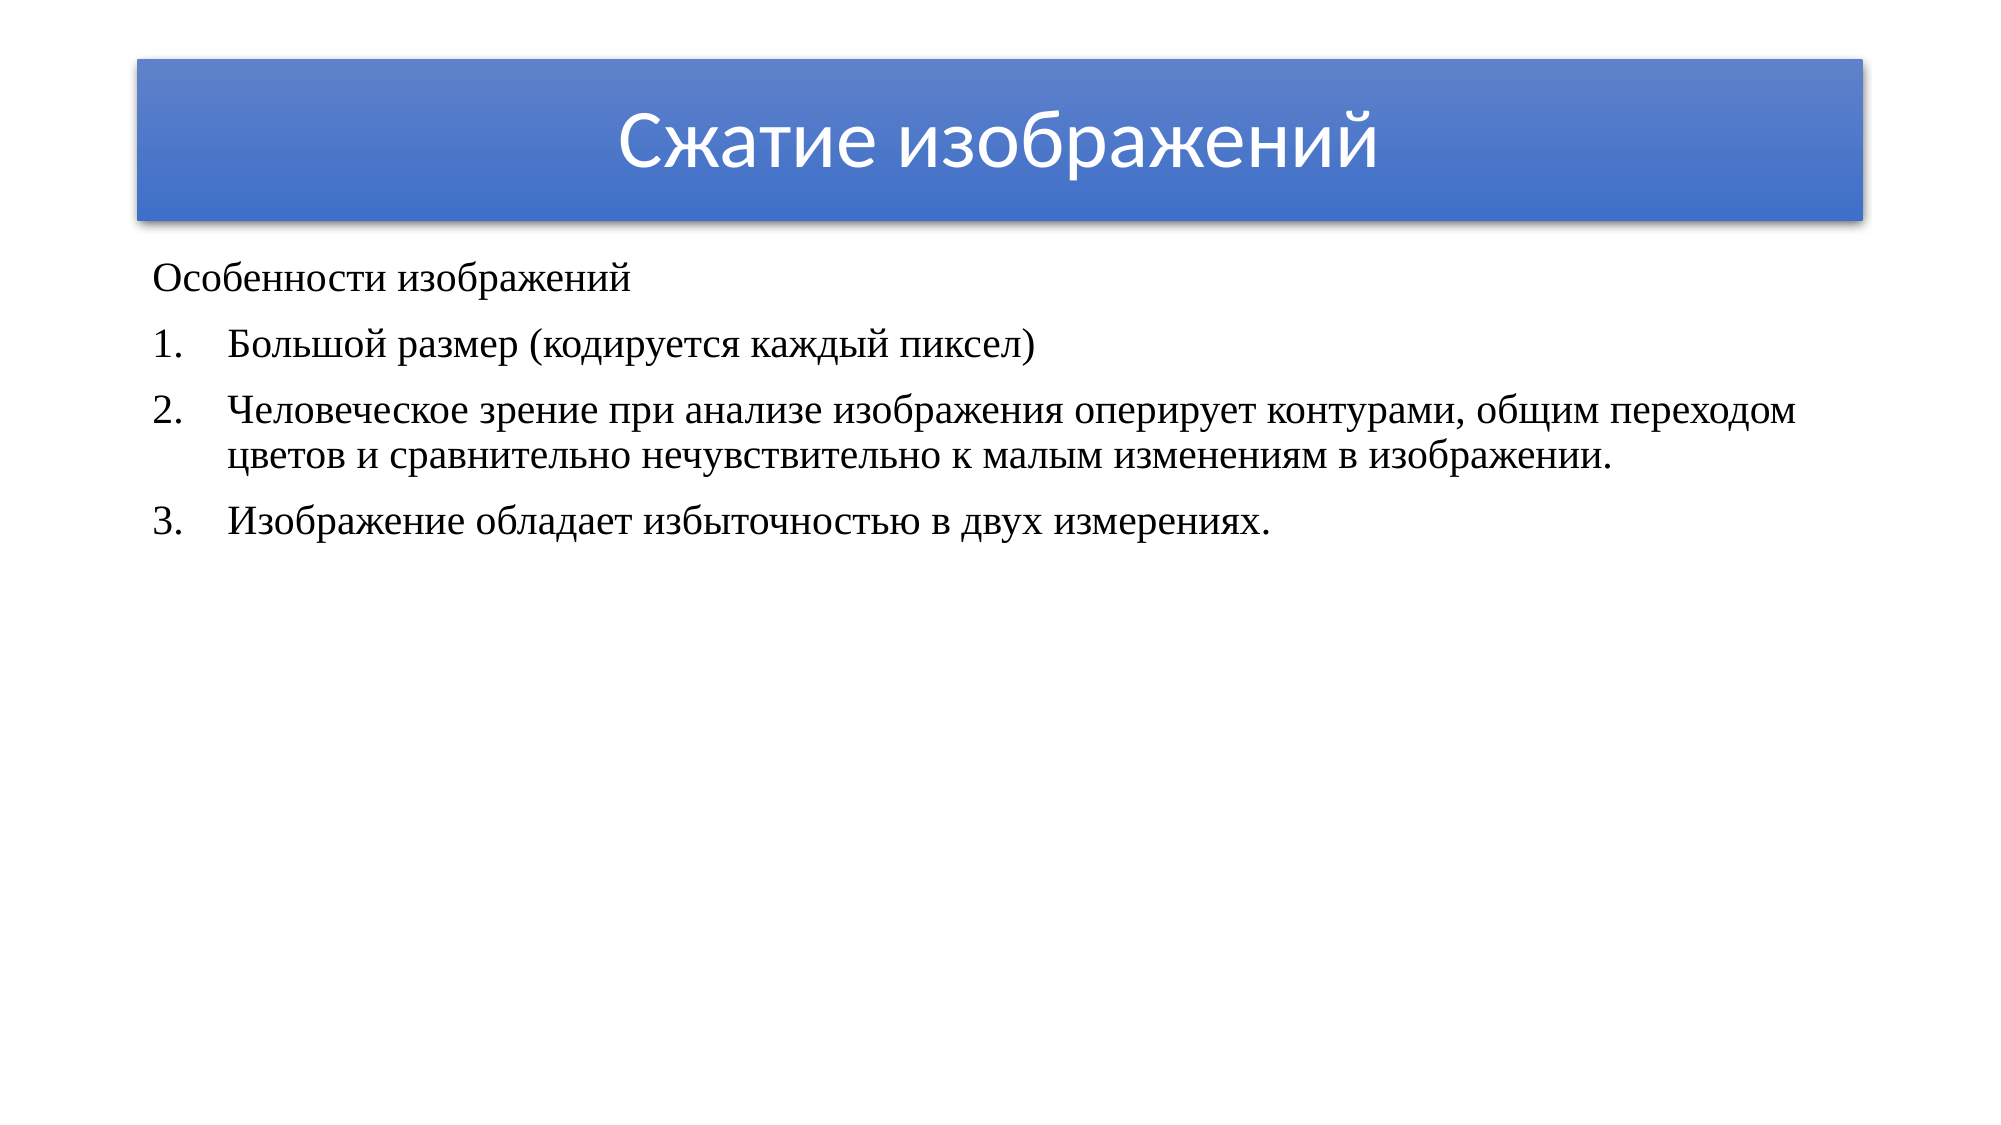

# Сжатие изображений
Особенности изображений
Большой размер (кодируется каждый пиксел)
Человеческое зрение при анализе изображения оперирует контурами, общим переходом цветов и сравнительно нечувствительно к малым изменениям в изображении.
Изображение обладает избыточностью в двух измерениях.